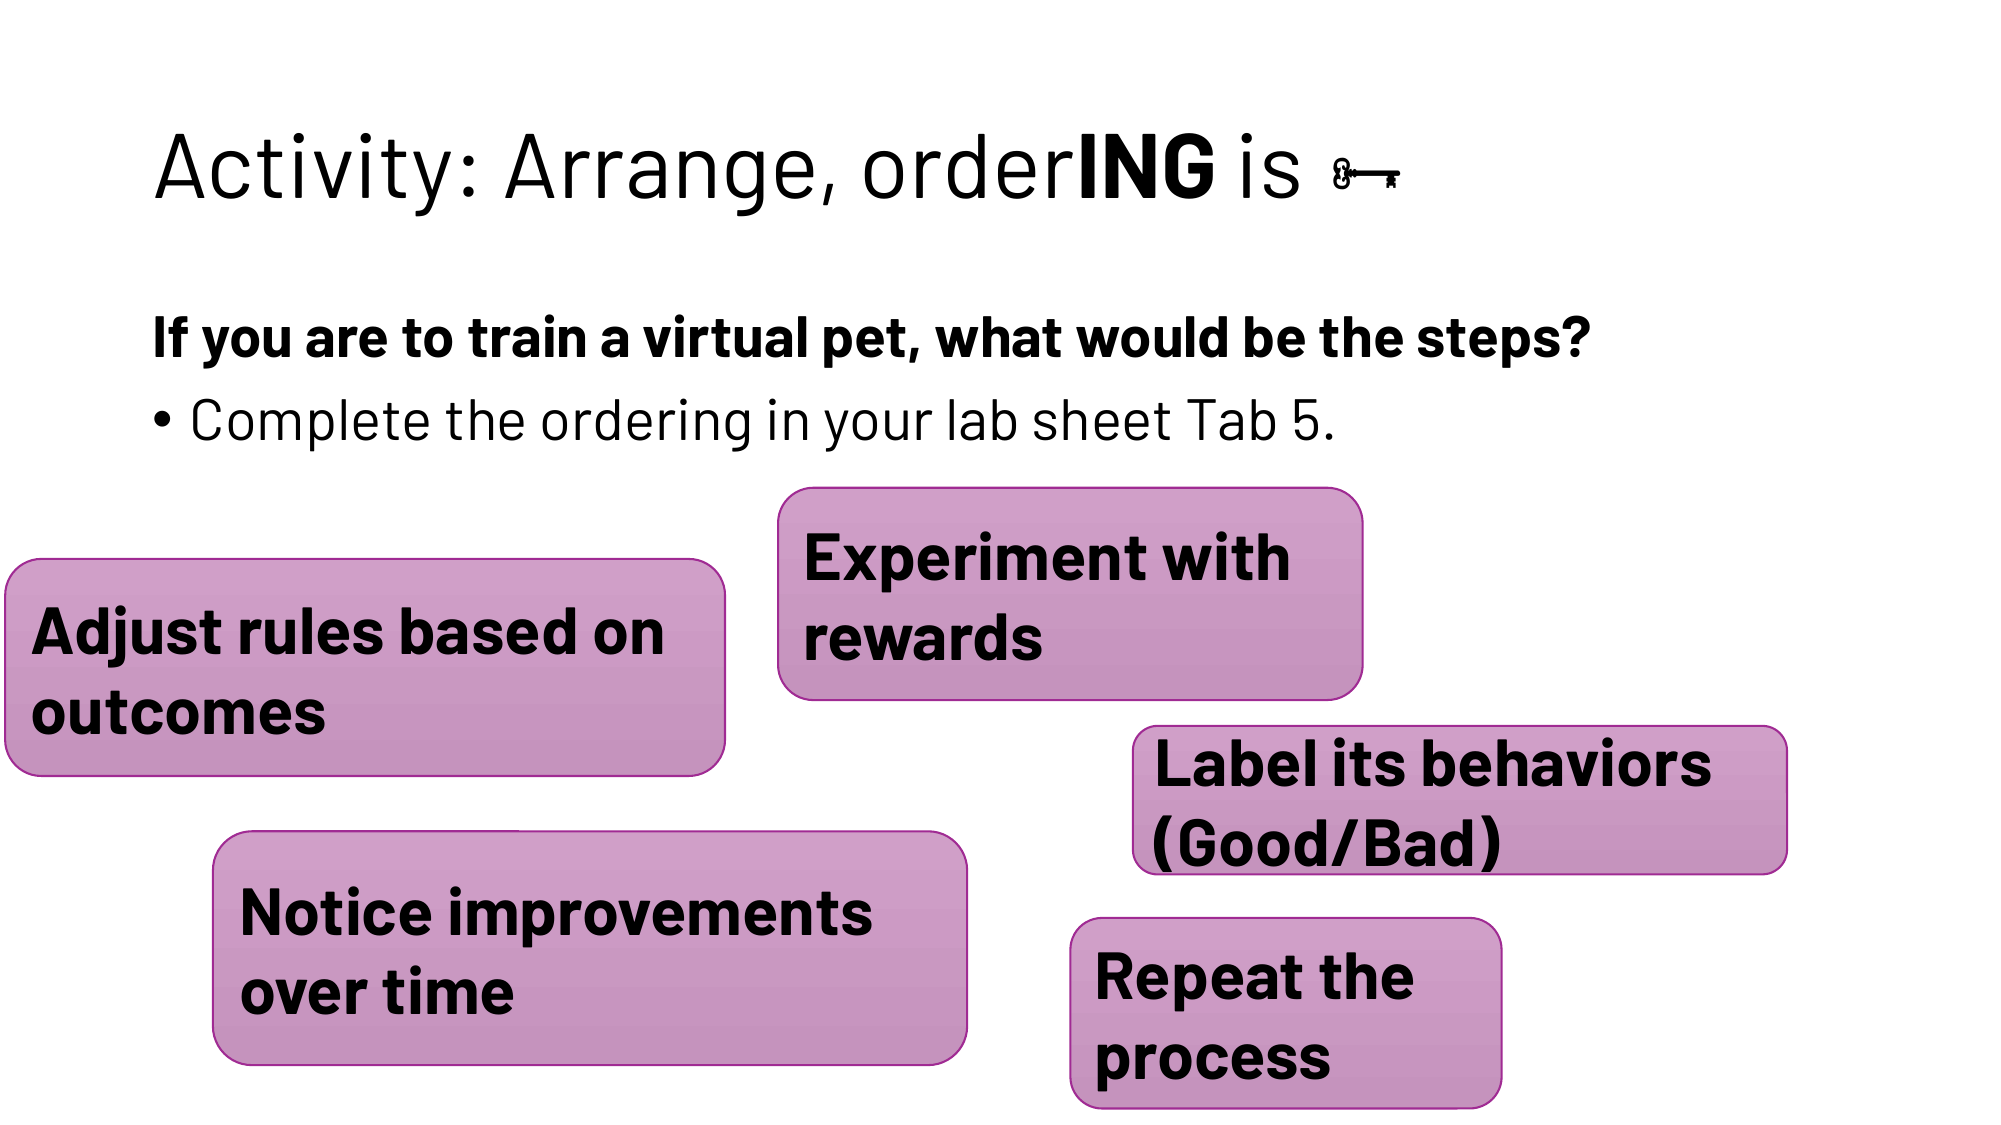

# Activity: Arrange, orderING is 🗝️
If you are to train a virtual pet, what would be the steps?
Complete the ordering in your lab sheet Tab 5.

Experiment with rewards
Adjust rules based on outcomes
Label its behaviors (Good/Bad)
Notice improvements over time
Repeat the process